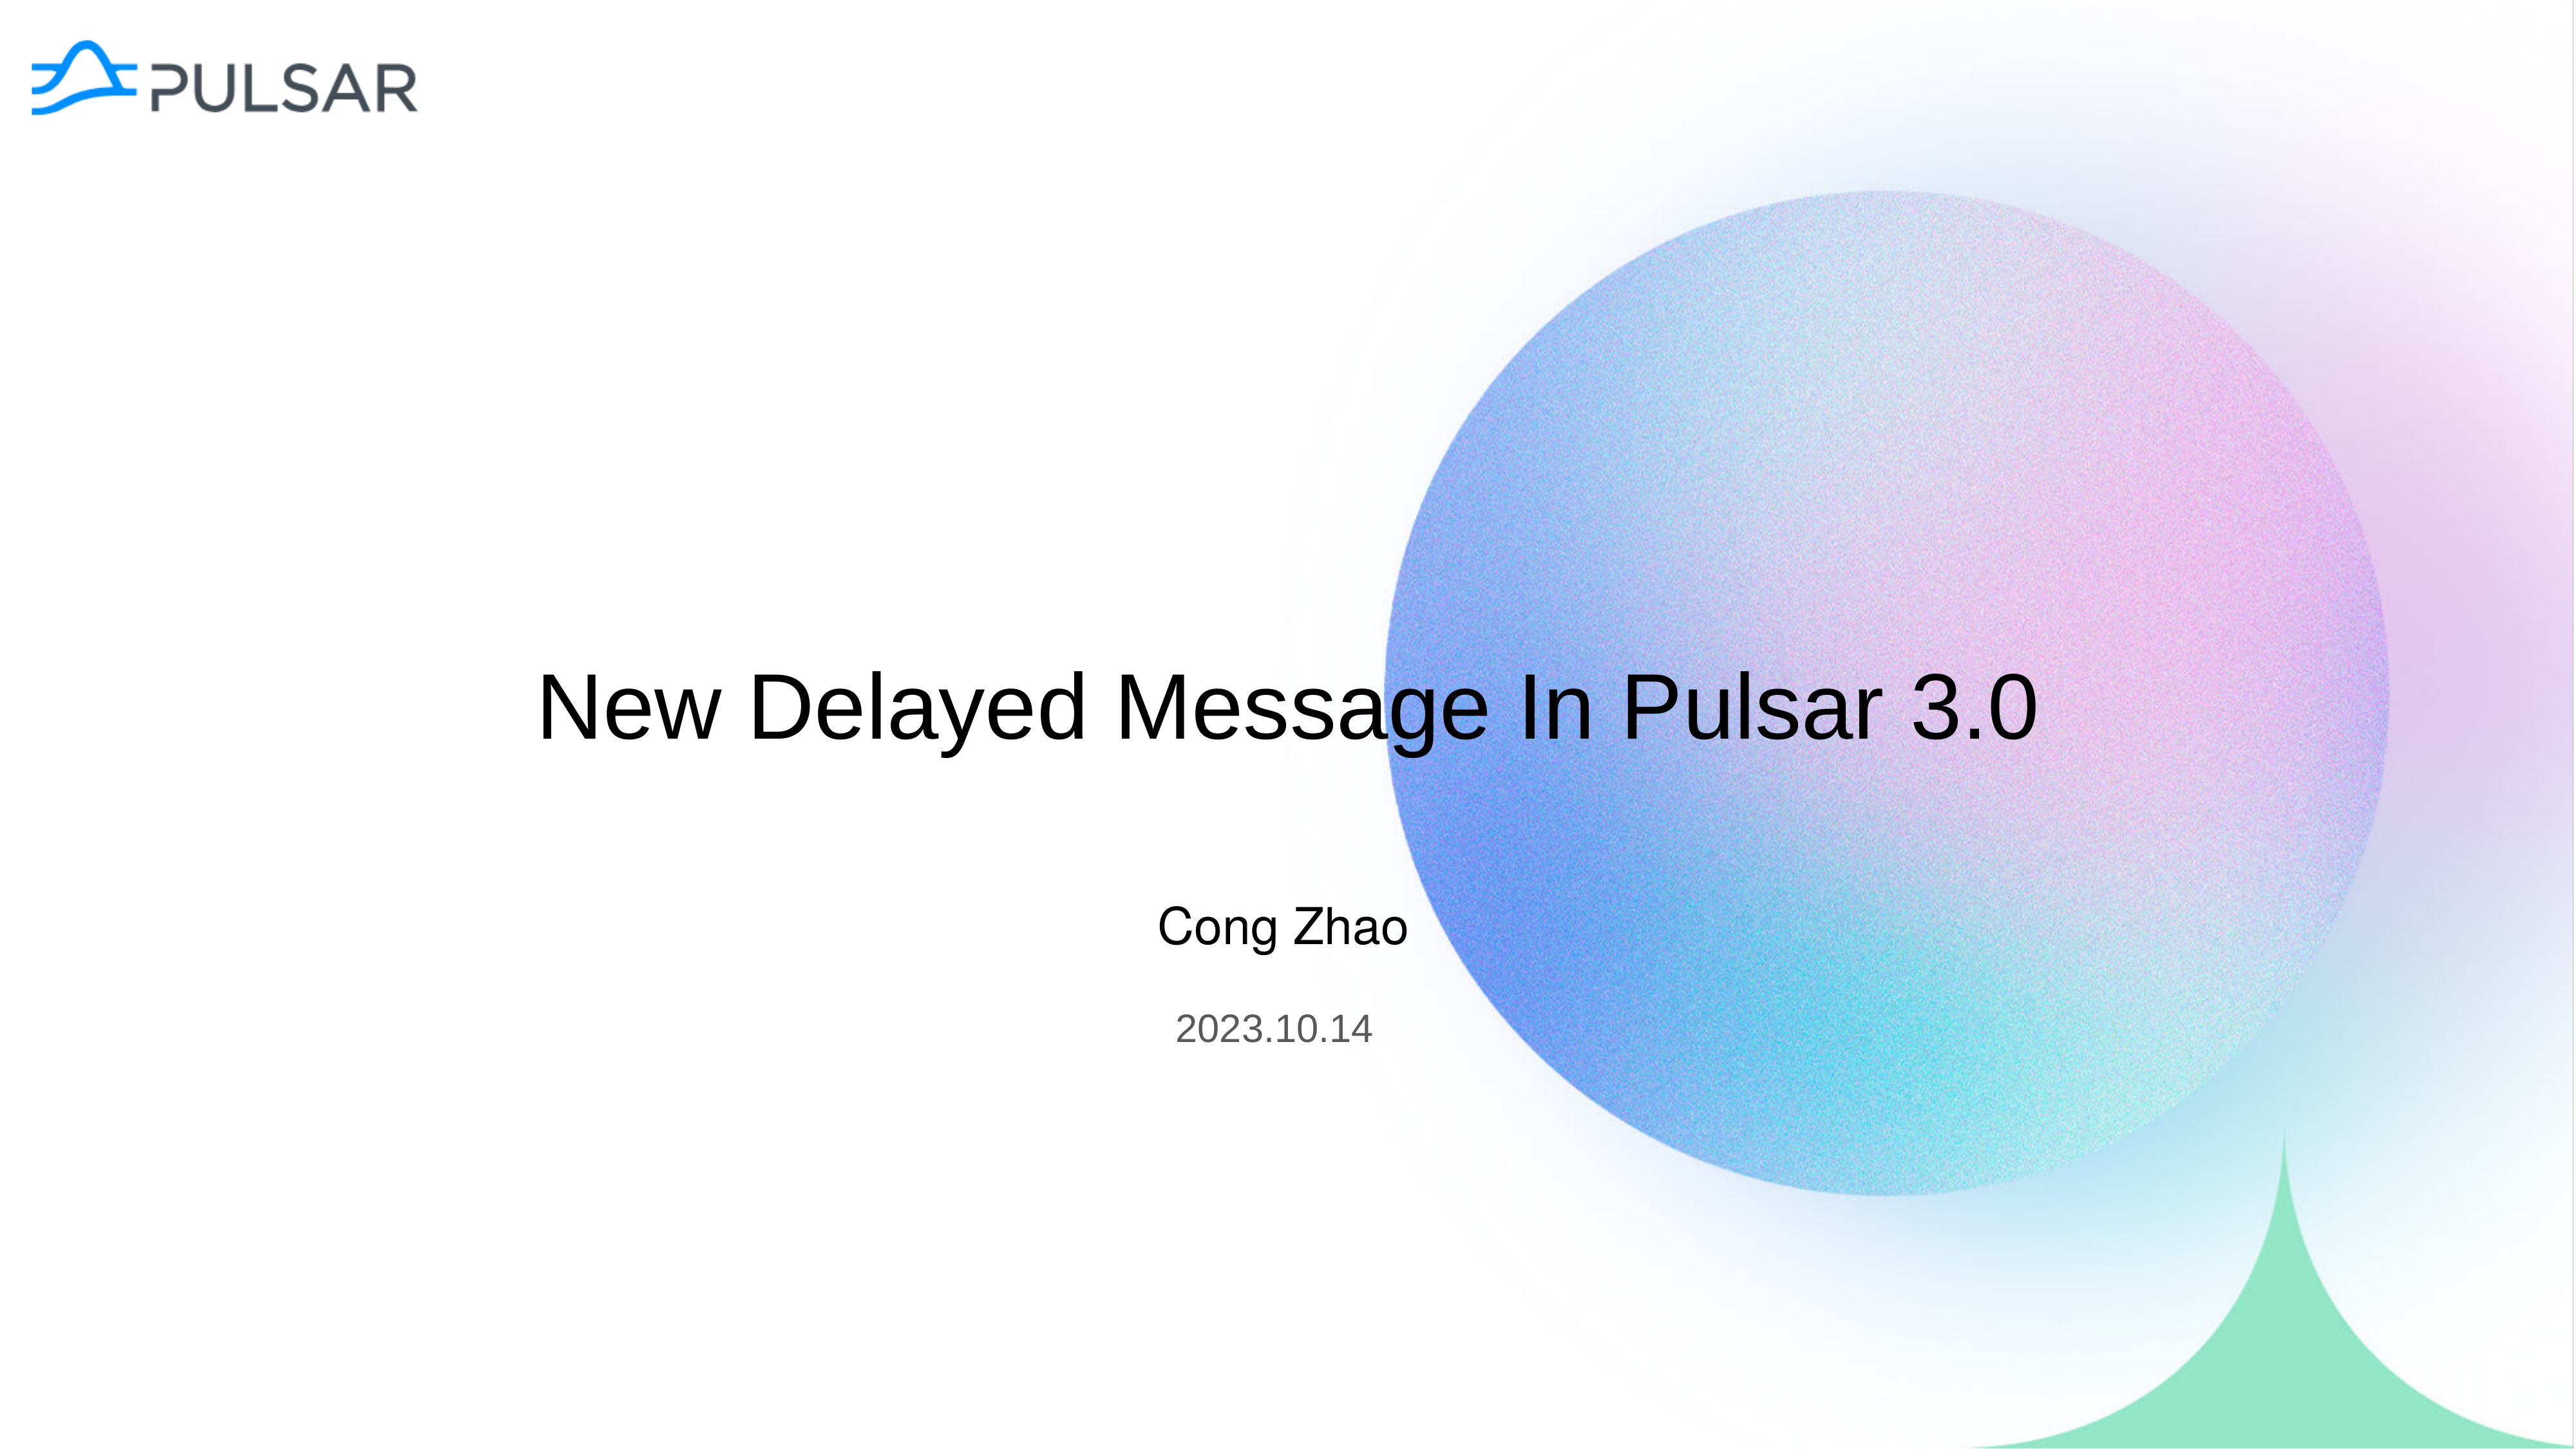

New Delayed Message In Pulsar 3.0
        Cong Zhao

            2023.10.14